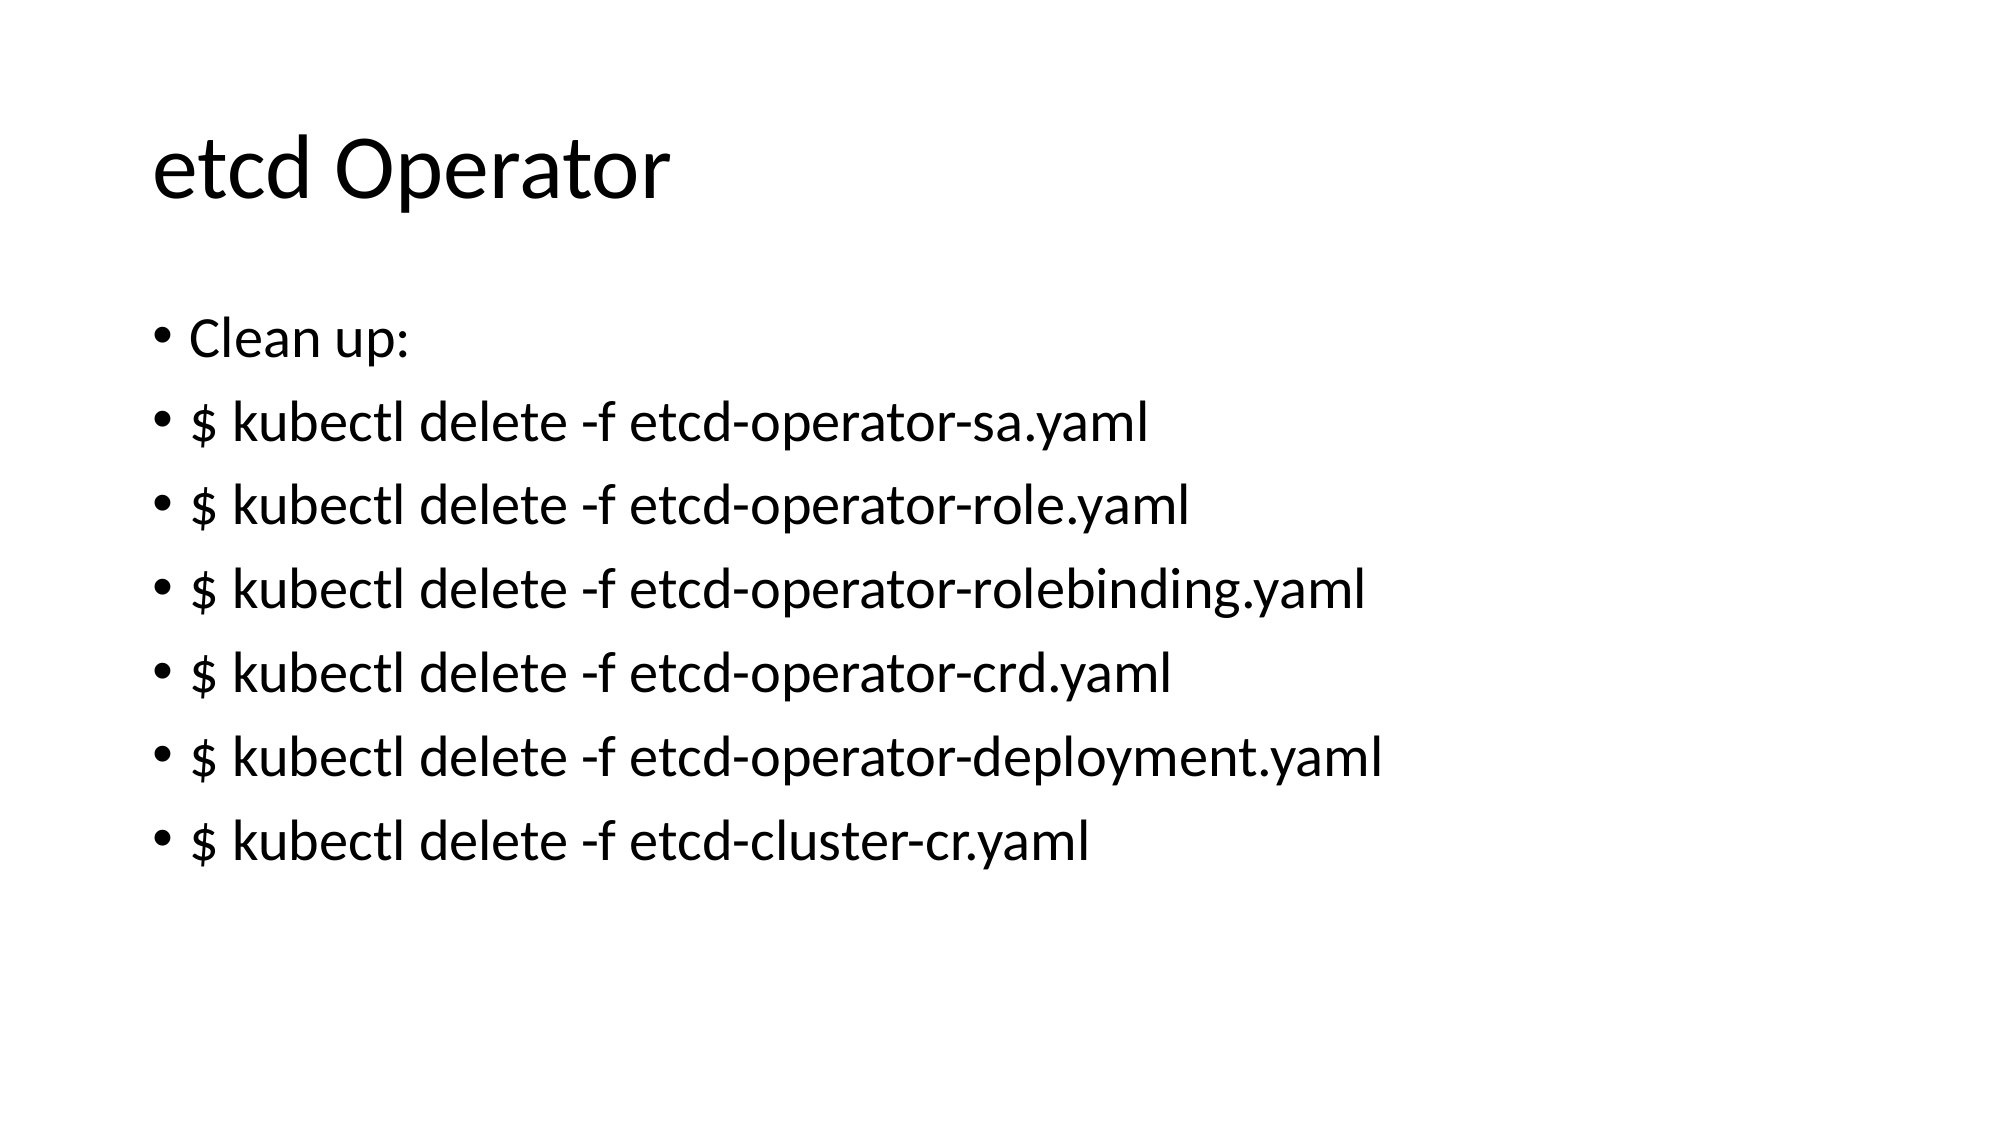

# etcd Operator
Clean up:
$ kubectl delete -f etcd-operator-sa.yaml
$ kubectl delete -f etcd-operator-role.yaml
$ kubectl delete -f etcd-operator-rolebinding.yaml
$ kubectl delete -f etcd-operator-crd.yaml
$ kubectl delete -f etcd-operator-deployment.yaml
$ kubectl delete -f etcd-cluster-cr.yaml